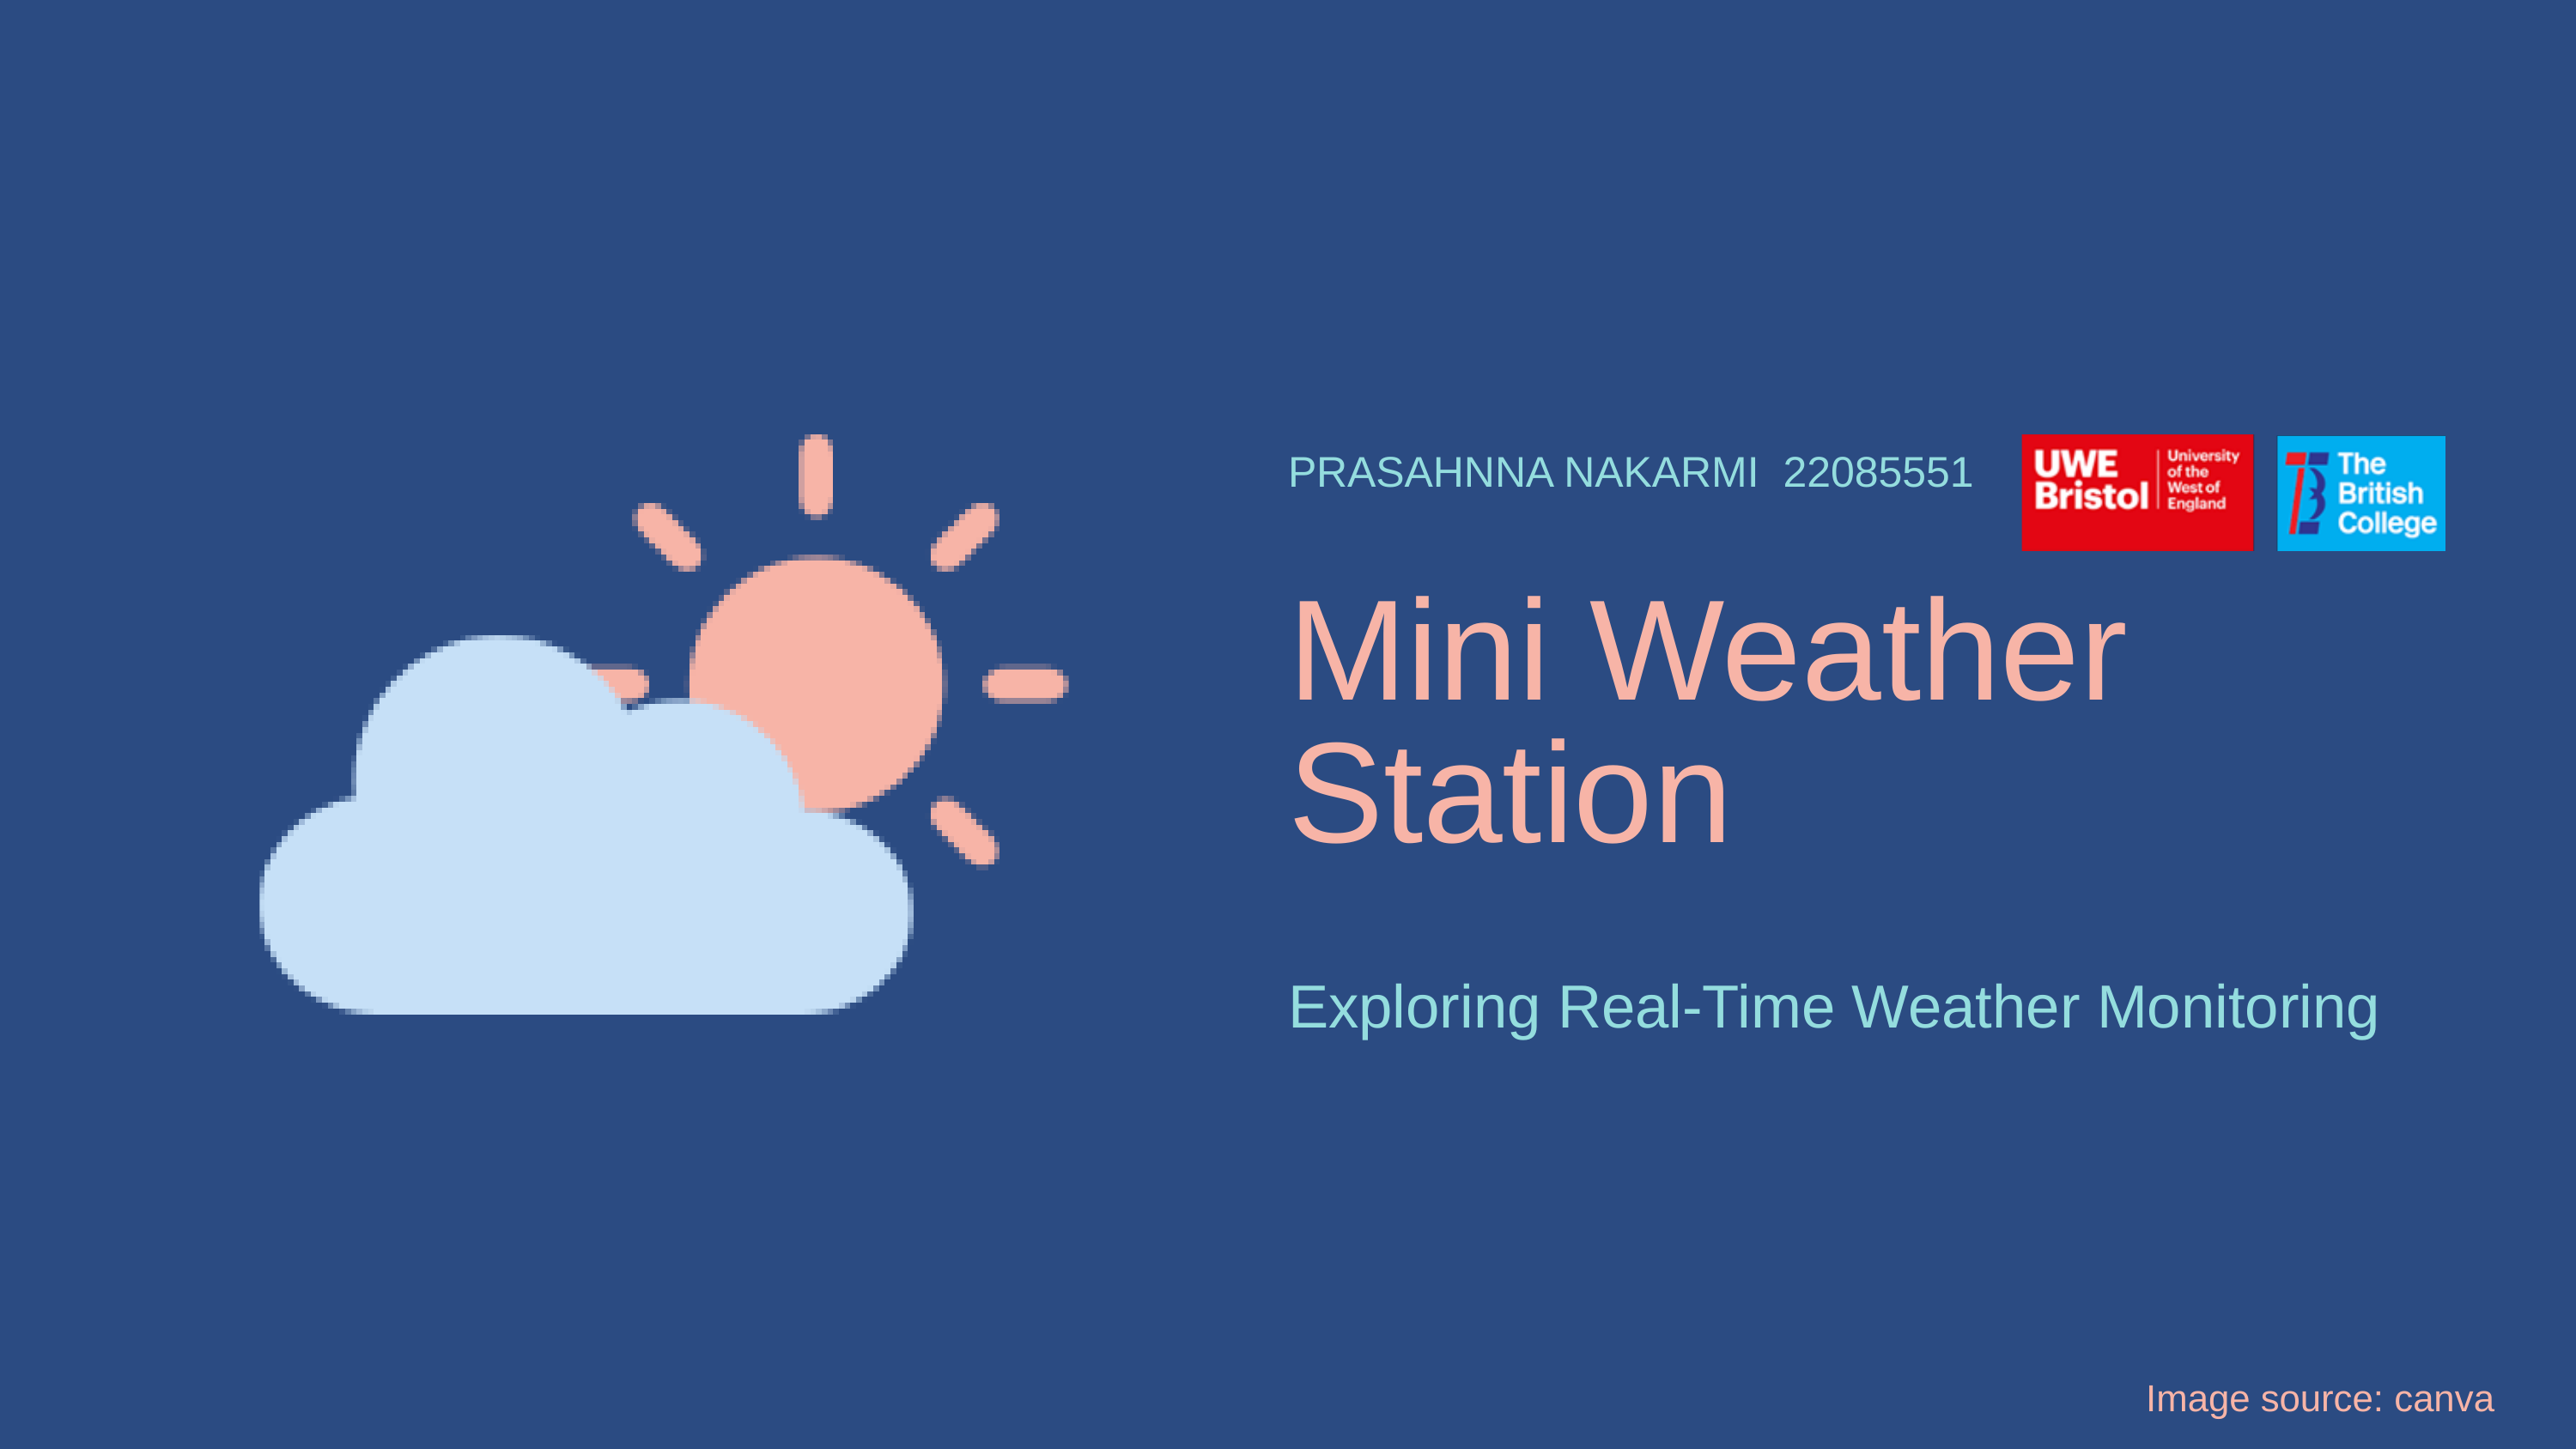

PRASAHNNA NAKARMI  22085551
Mini Weather Station
Exploring Real-Time Weather Monitoring
Image source: canva